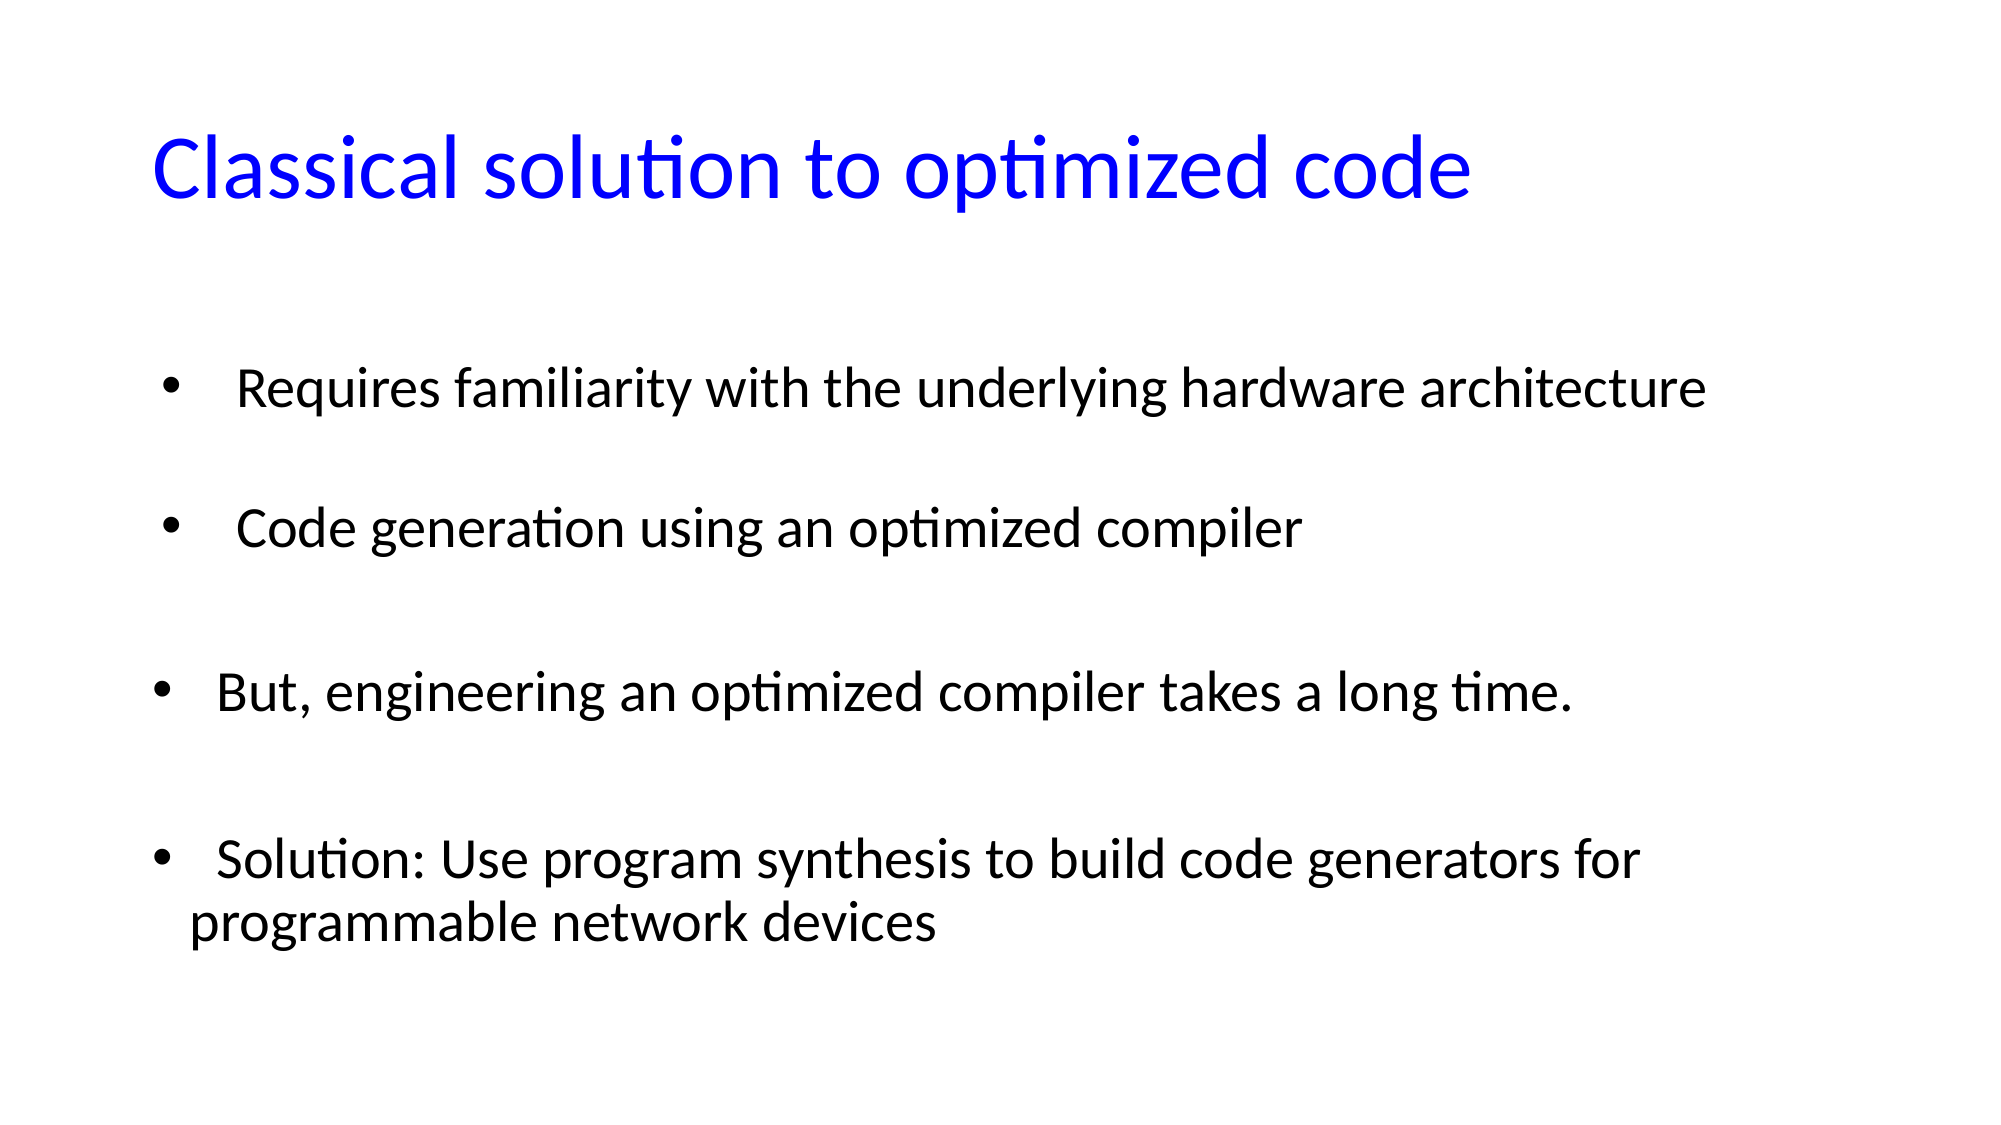

# Classical solution to optimized code
Requires familiarity with the underlying hardware architecture

Code generation using an optimized compiler

  But, engineering an optimized compiler takes a long time.

  Solution: Use program synthesis to build code generators for   programmable network devices